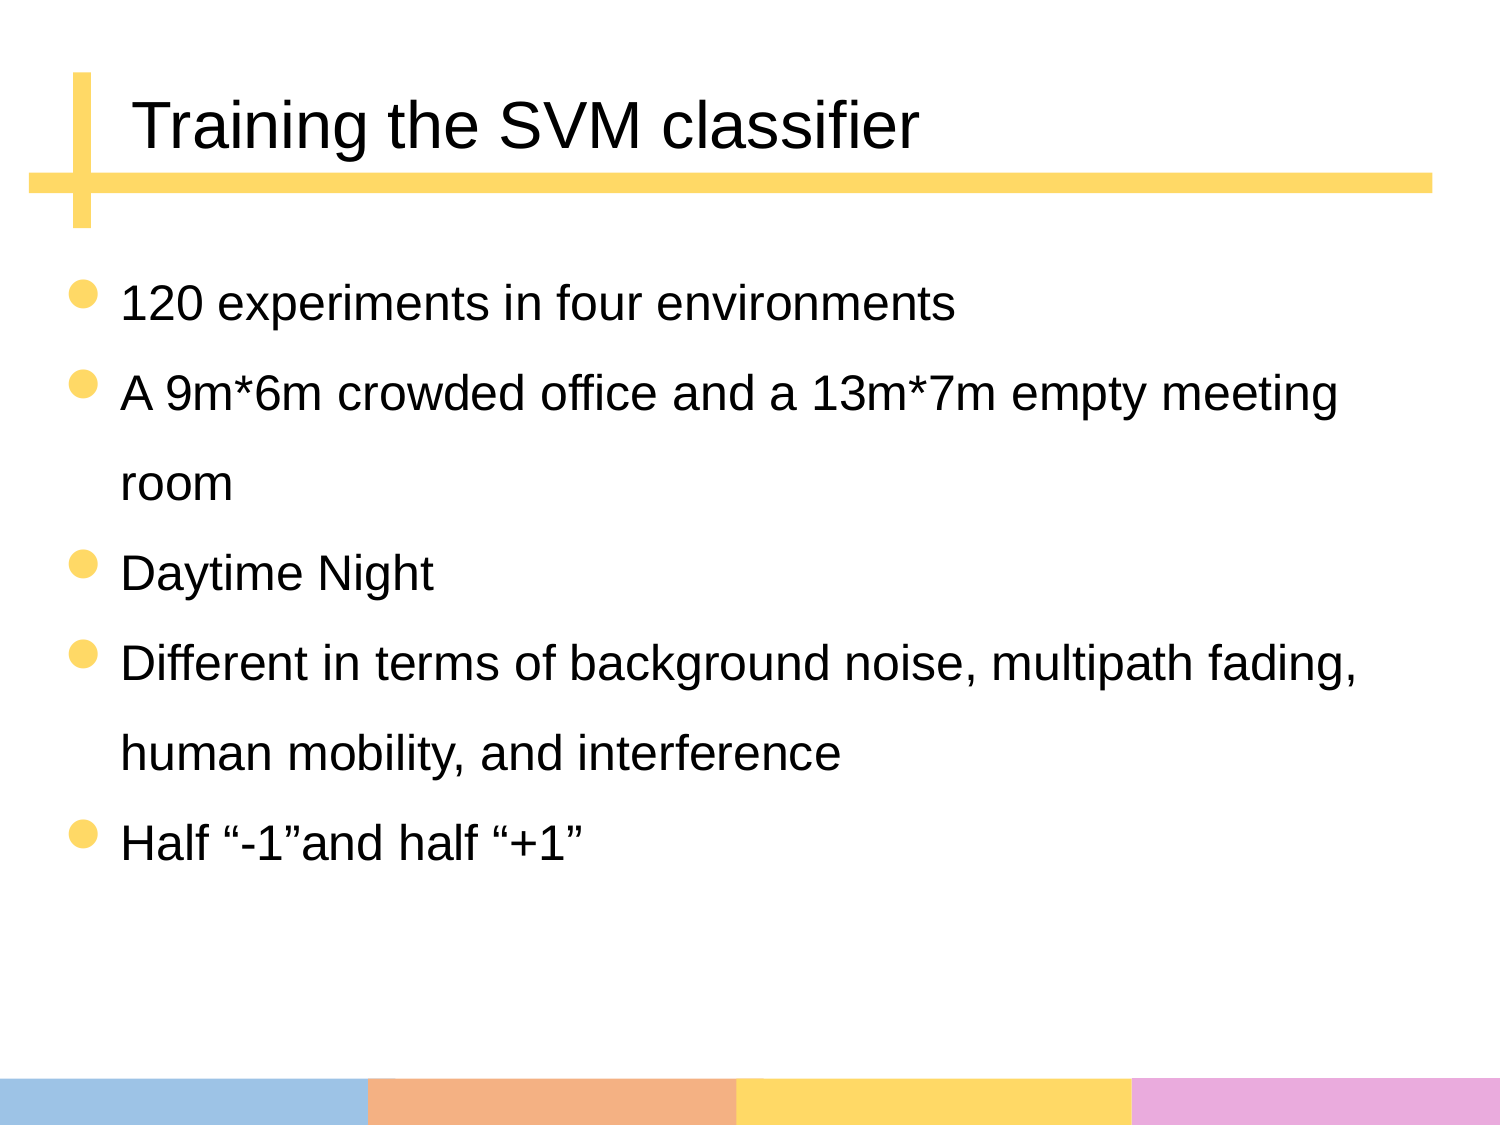

Training the SVM classifier

120 experiments in four environments
A 9m*6m crowded office and a 13m*7m empty meeting room
Daytime Night
Different in terms of background noise, multipath fading, human mobility, and interference
Half “-1”and half “+1”